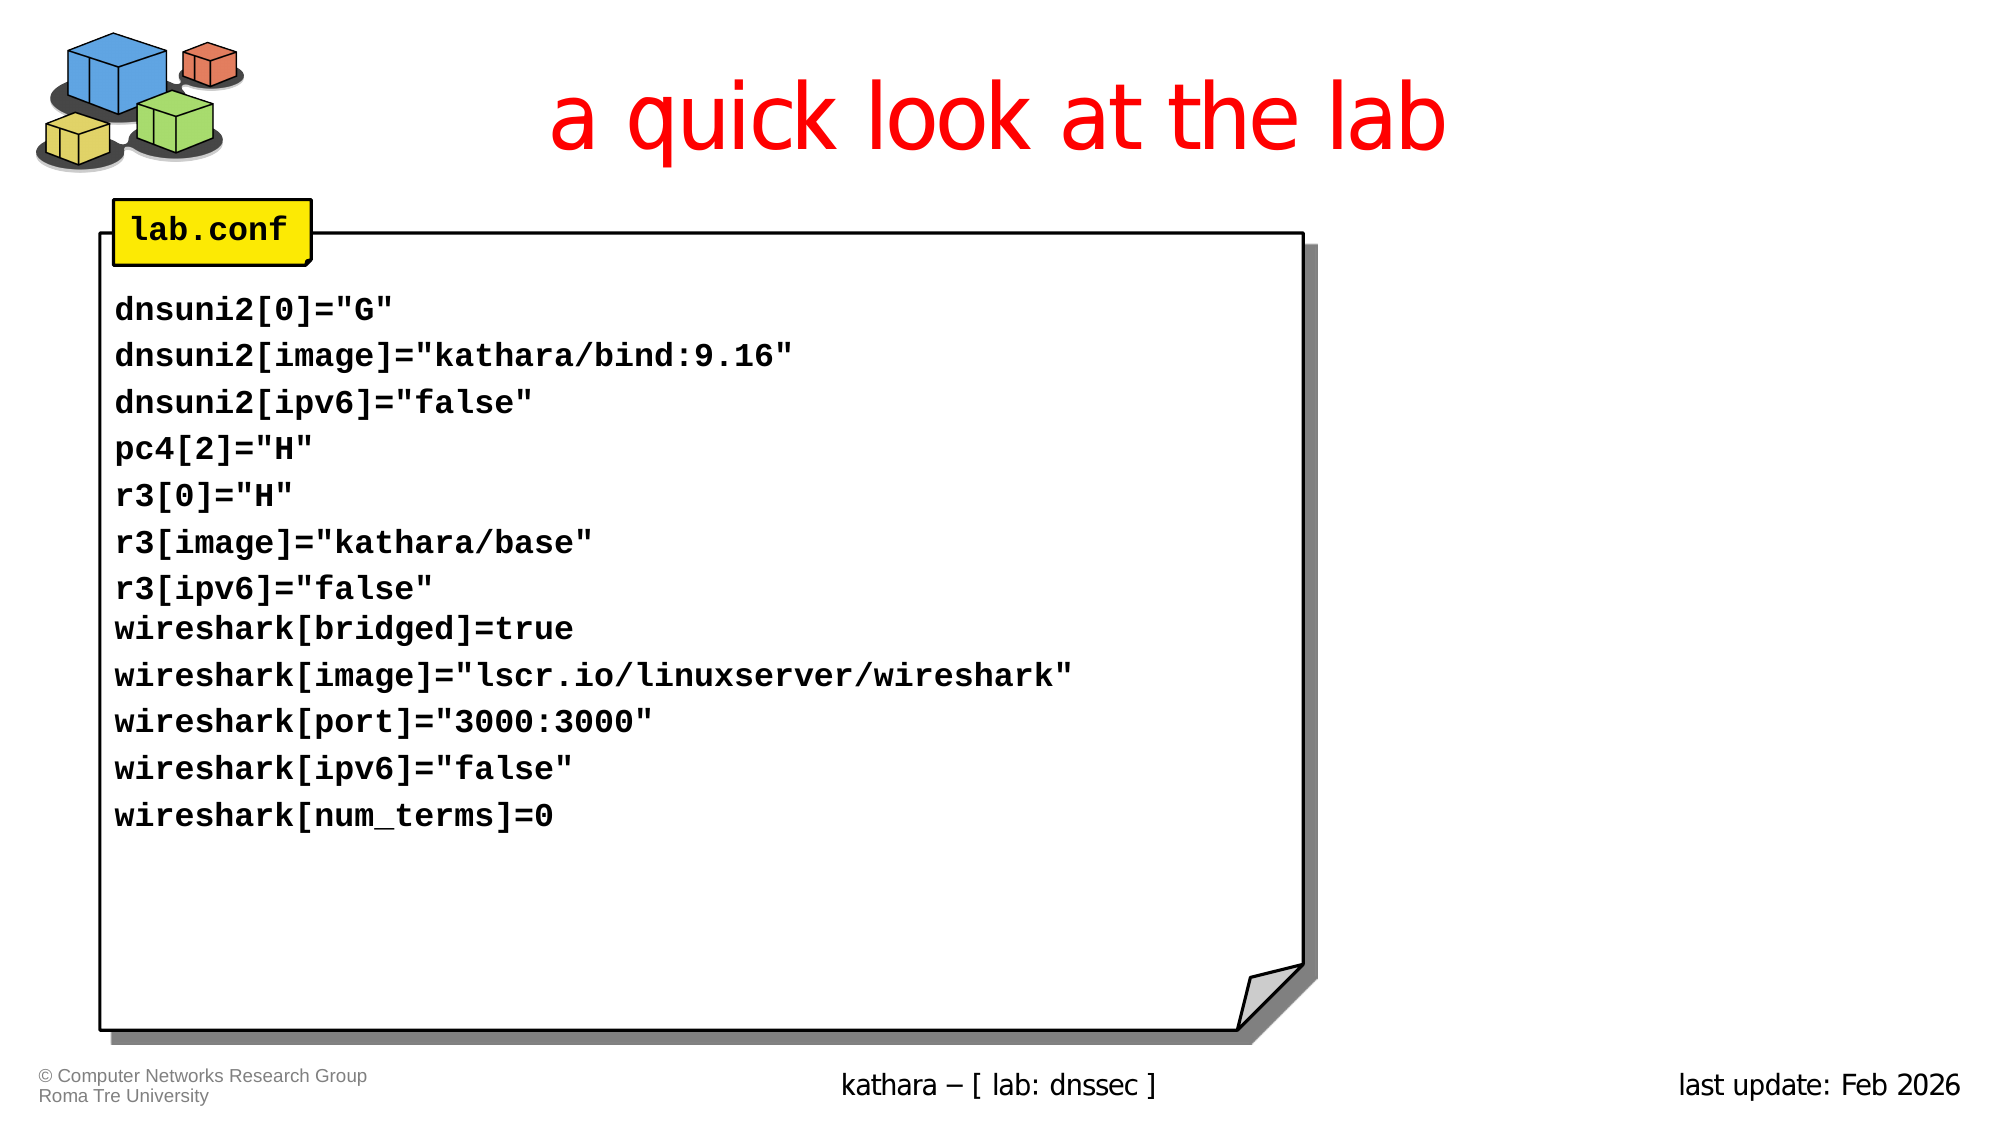

# a quick look at the lab
lab.conf

dnsuni2[0]="G"
dnsuni2[image]="kathara/bind:9.16"
dnsuni2[ipv6]="false"
pc4[2]="H"
r3[0]="H"
r3[image]="kathara/base"
r3[ipv6]="false"
wireshark[bridged]=true
wireshark[image]="lscr.io/linuxserver/wireshark"
wireshark[port]="3000:3000"
wireshark[ipv6]="false"
wireshark[num_terms]=0

kathara – [ lab: dnssec ]
last update: Feb 2026